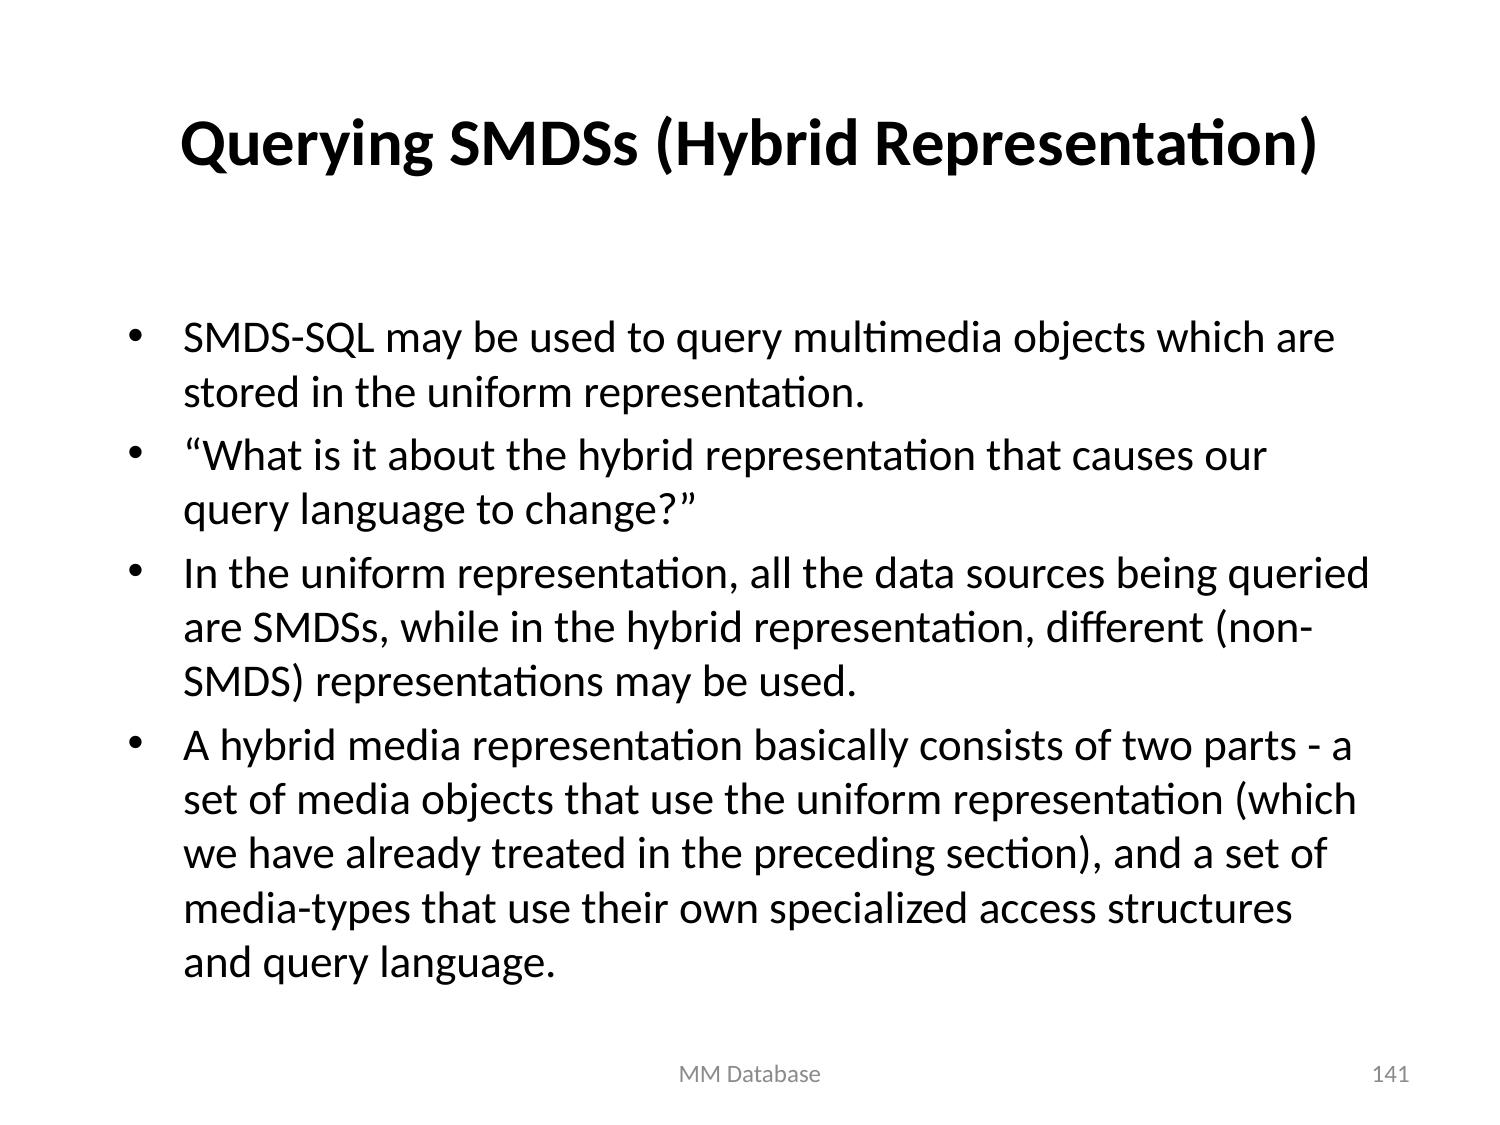

# Querying SMDSs (Hybrid Representation)
SMDS-SQL may be used to query multimedia objects which are stored in the uniform representation.
“What is it about the hybrid representation that causes our query language to change?”
In the uniform representation, all the data sources being queried are SMDSs, while in the hybrid representation, different (non-SMDS) representations may be used.
A hybrid media representation basically consists of two parts - a set of media objects that use the uniform representation (which we have already treated in the preceding section), and a set of media-types that use their own specialized access structures and query language.
MM Database
141